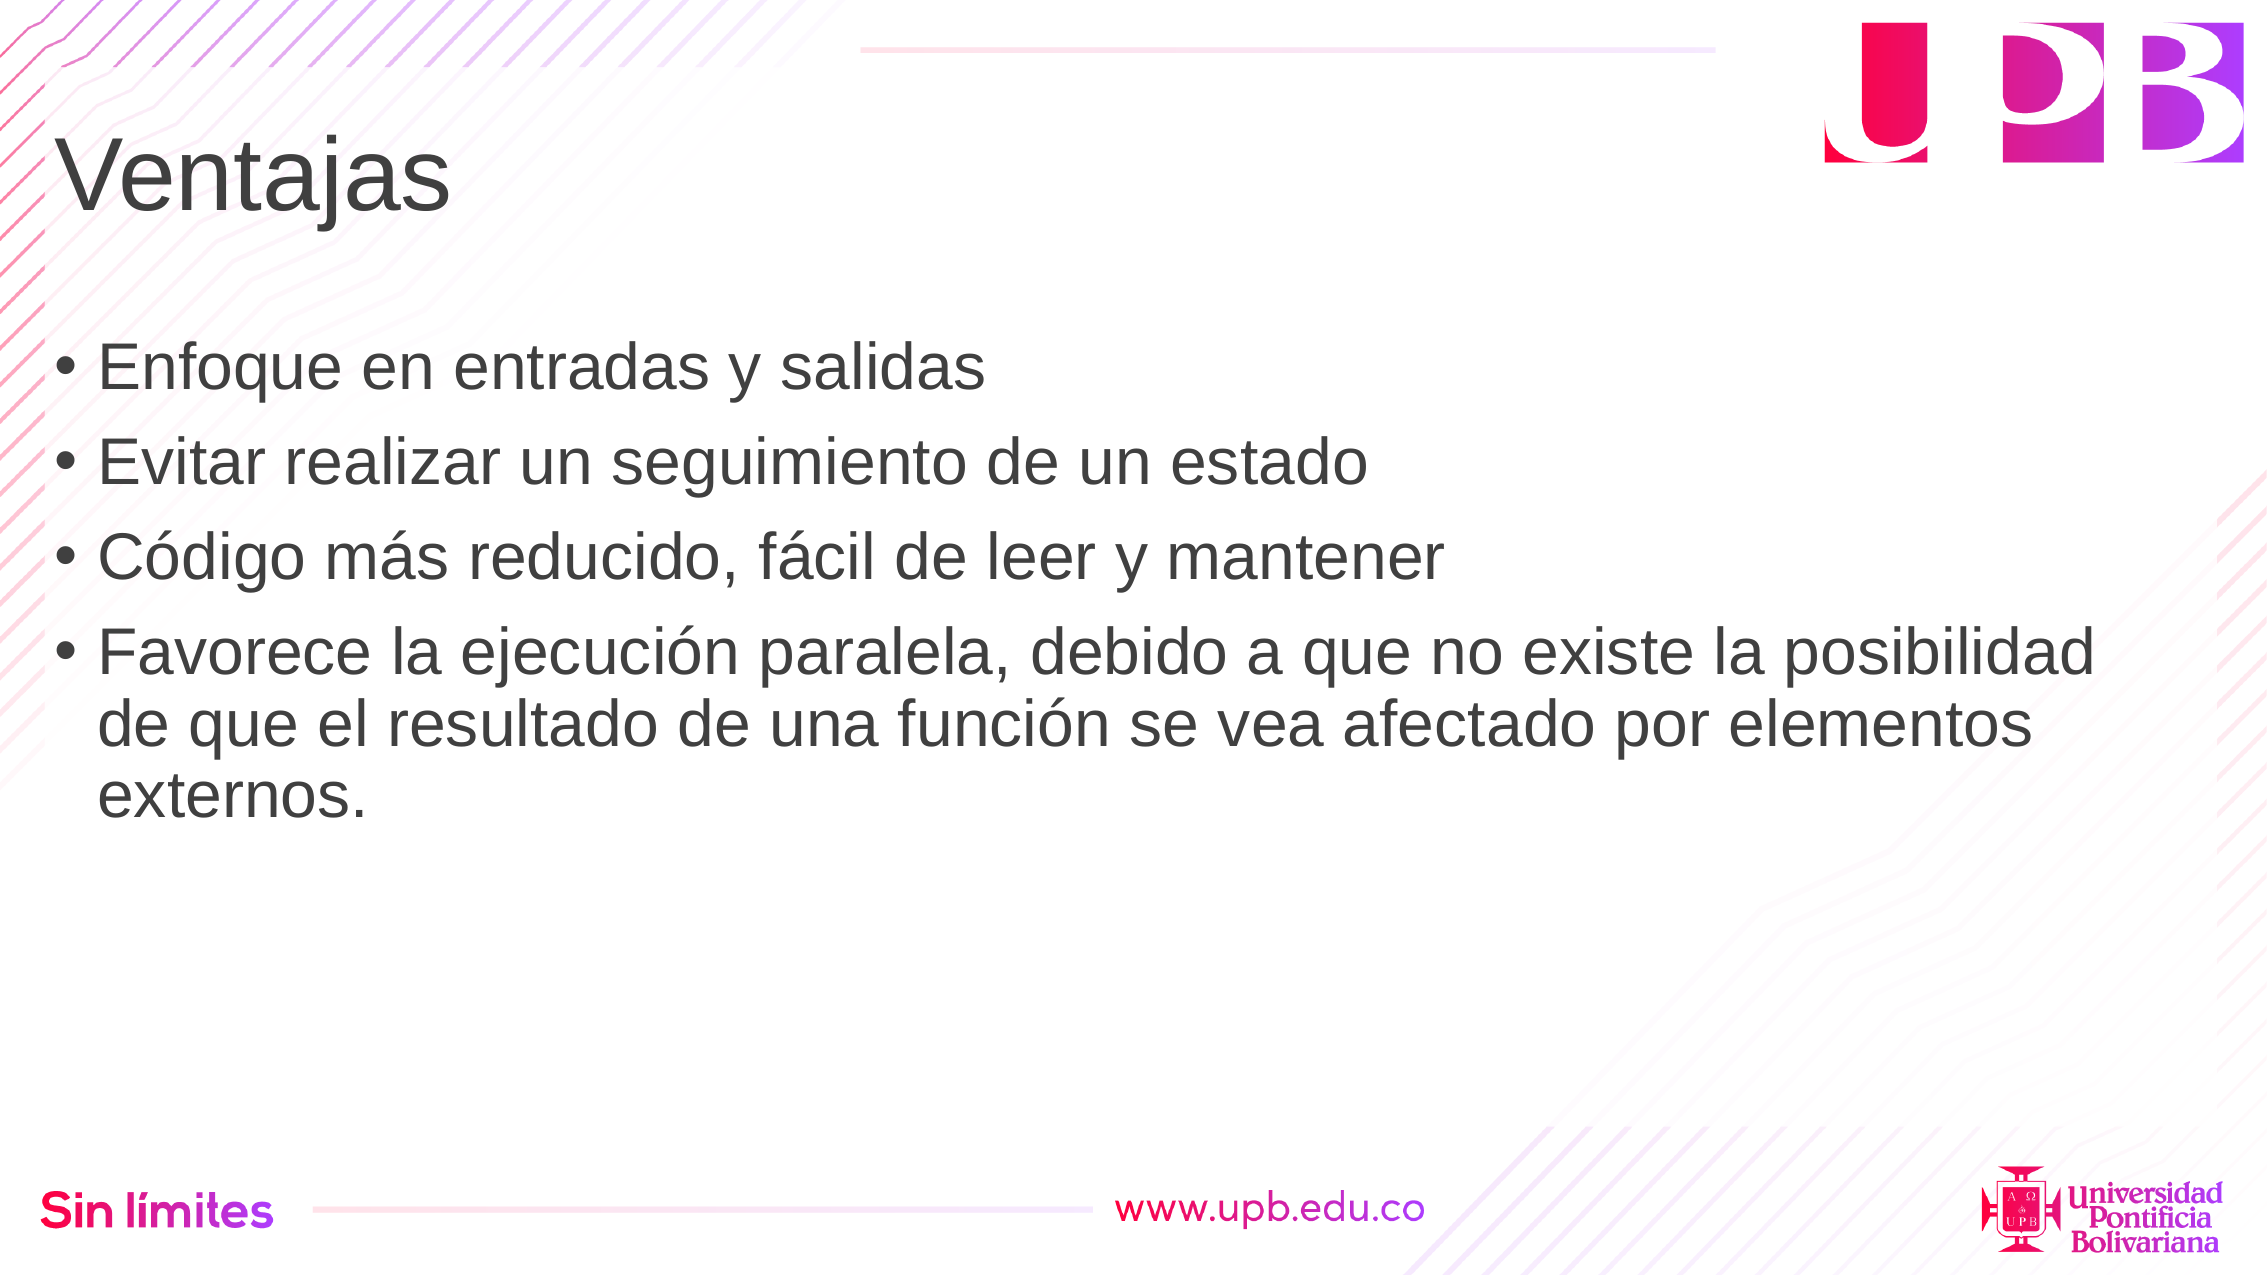

# Ventajas
Enfoque en entradas y salidas
Evitar realizar un seguimiento de un estado
Código más reducido, fácil de leer y mantener
Favorece la ejecución paralela, debido a que no existe la posibilidad de que el resultado de una función se vea afectado por elementos externos.